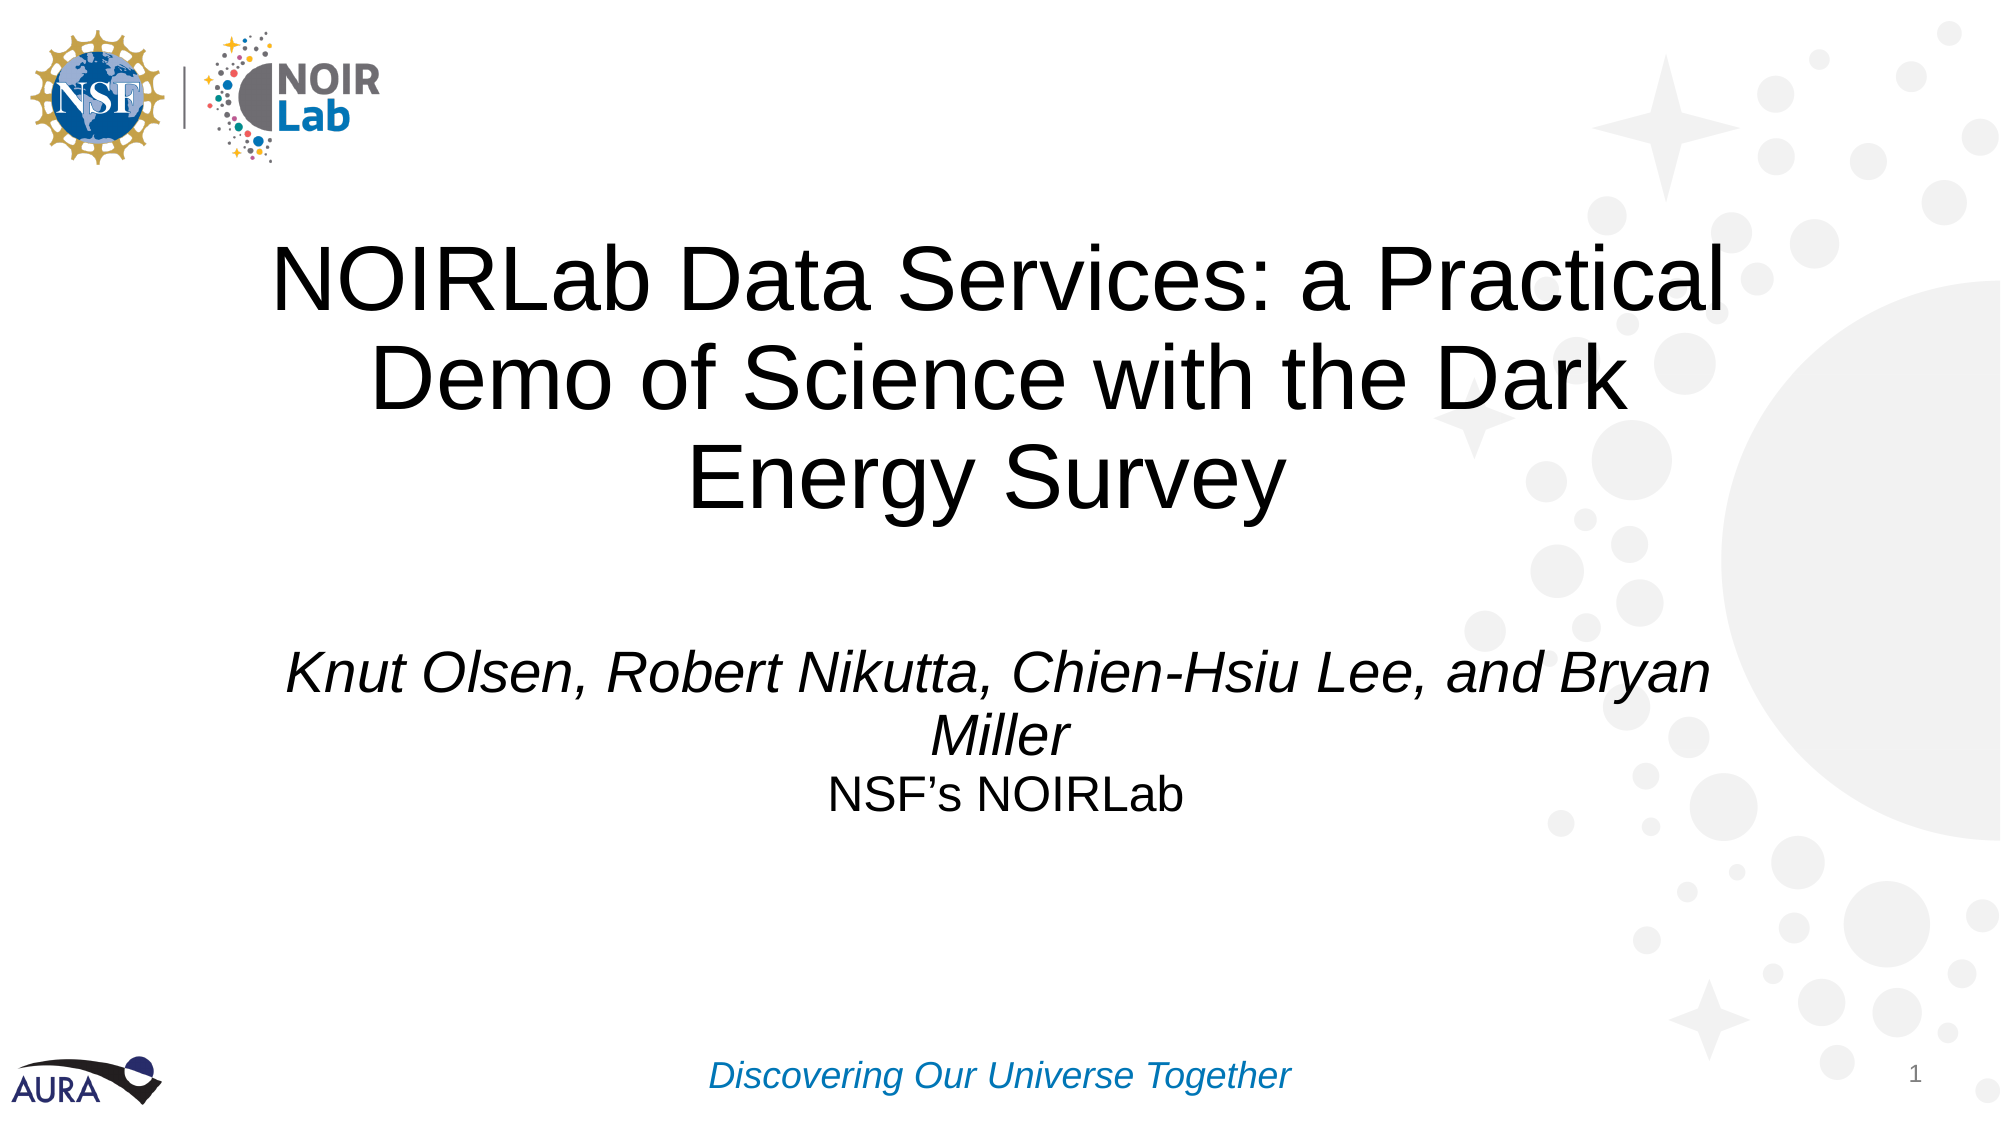

# NOIRLab Data Services: a Practical Demo of Science with the Dark Energy Survey
Knut Olsen, Robert Nikutta, Chien-Hsiu Lee, and Bryan Miller
NSF’s NOIRLab
1